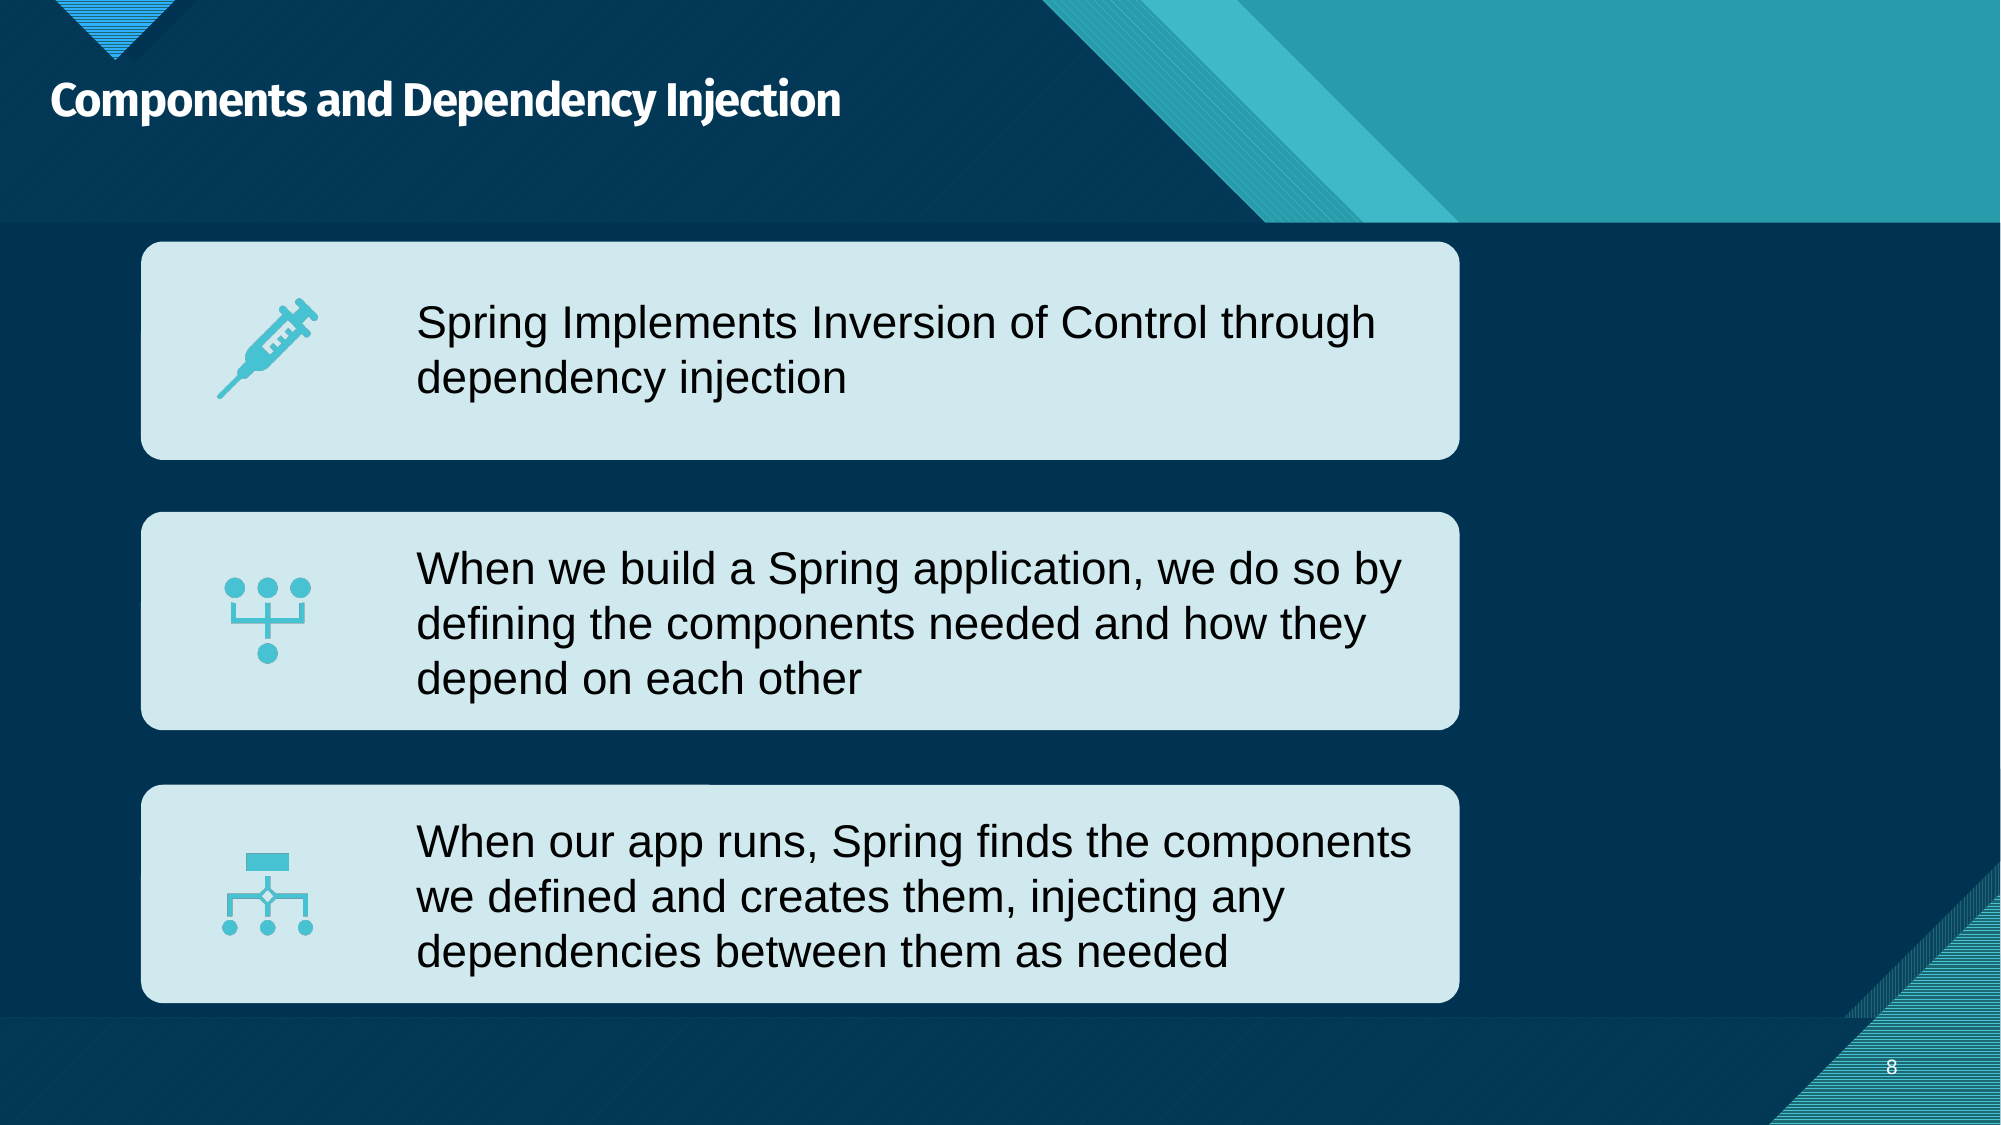

# Components and Dependency Injection
Spring Implements Inversion of Control through dependency injection
When we build a Spring application, we do so by defining the components needed and how they depend on each other
When our app runs, Spring finds the components we defined and creates them, injecting any dependencies between them as needed
8